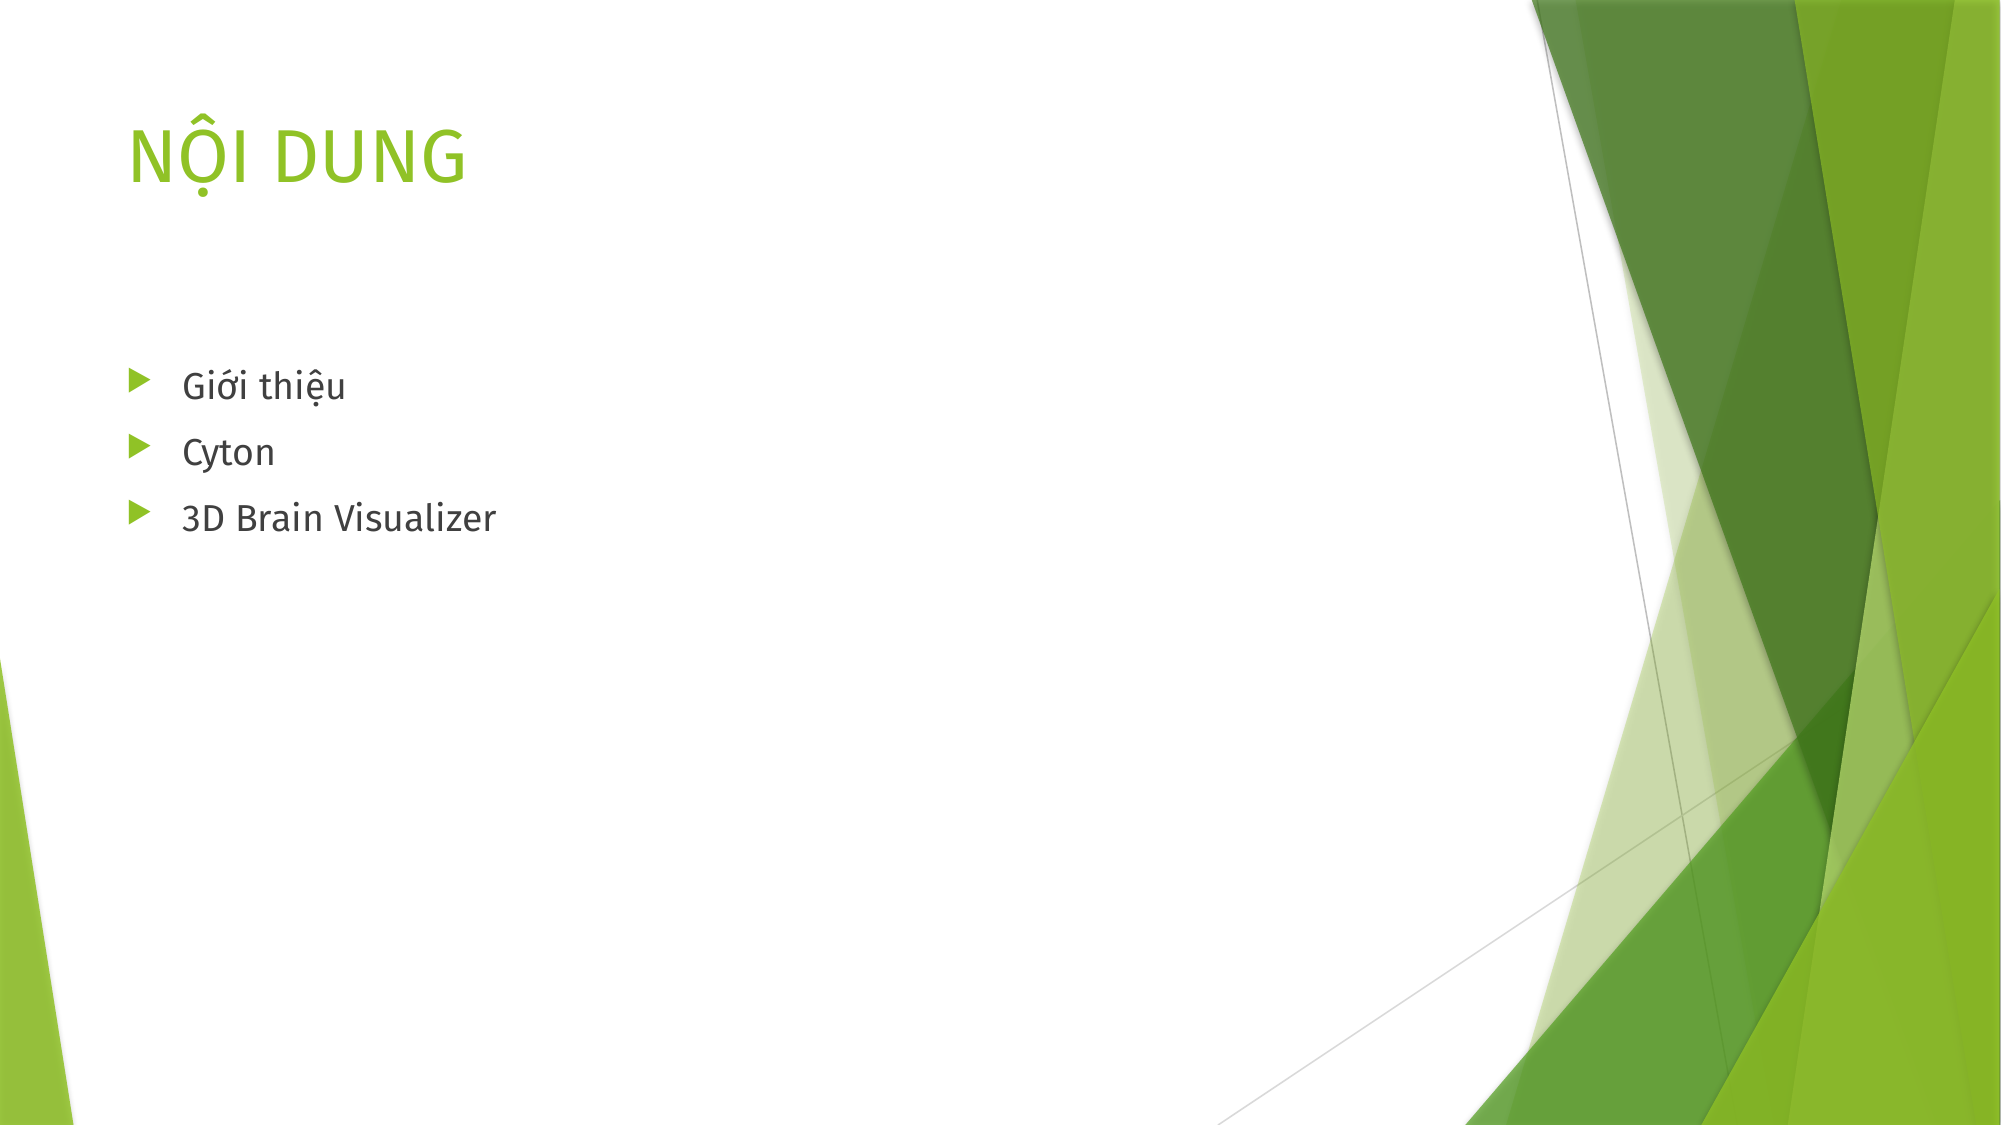

# NỘI DUNG
Giới thiệu
Cyton
3D Brain Visualizer